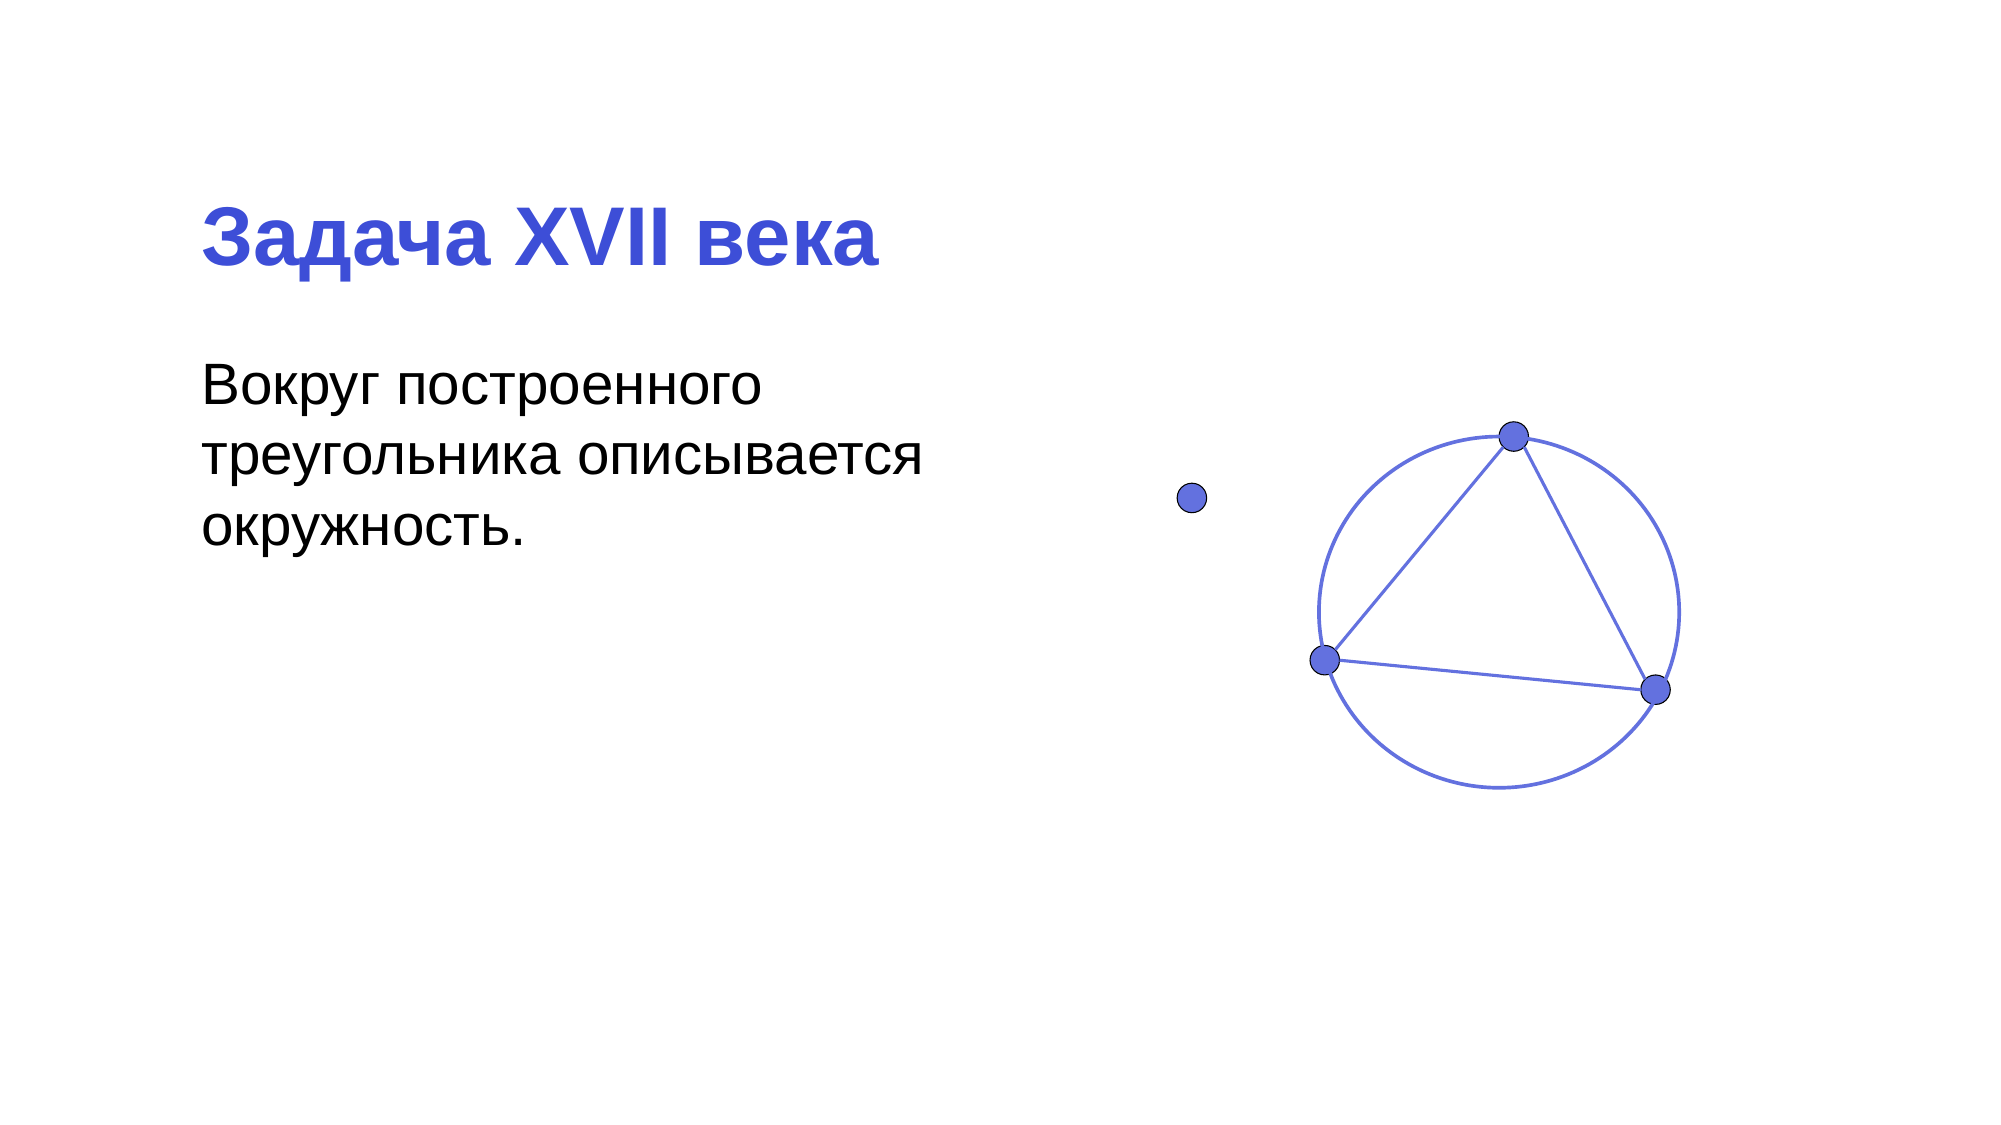

Задача XVII века
Вокруг построенного треугольника описывается окружность.